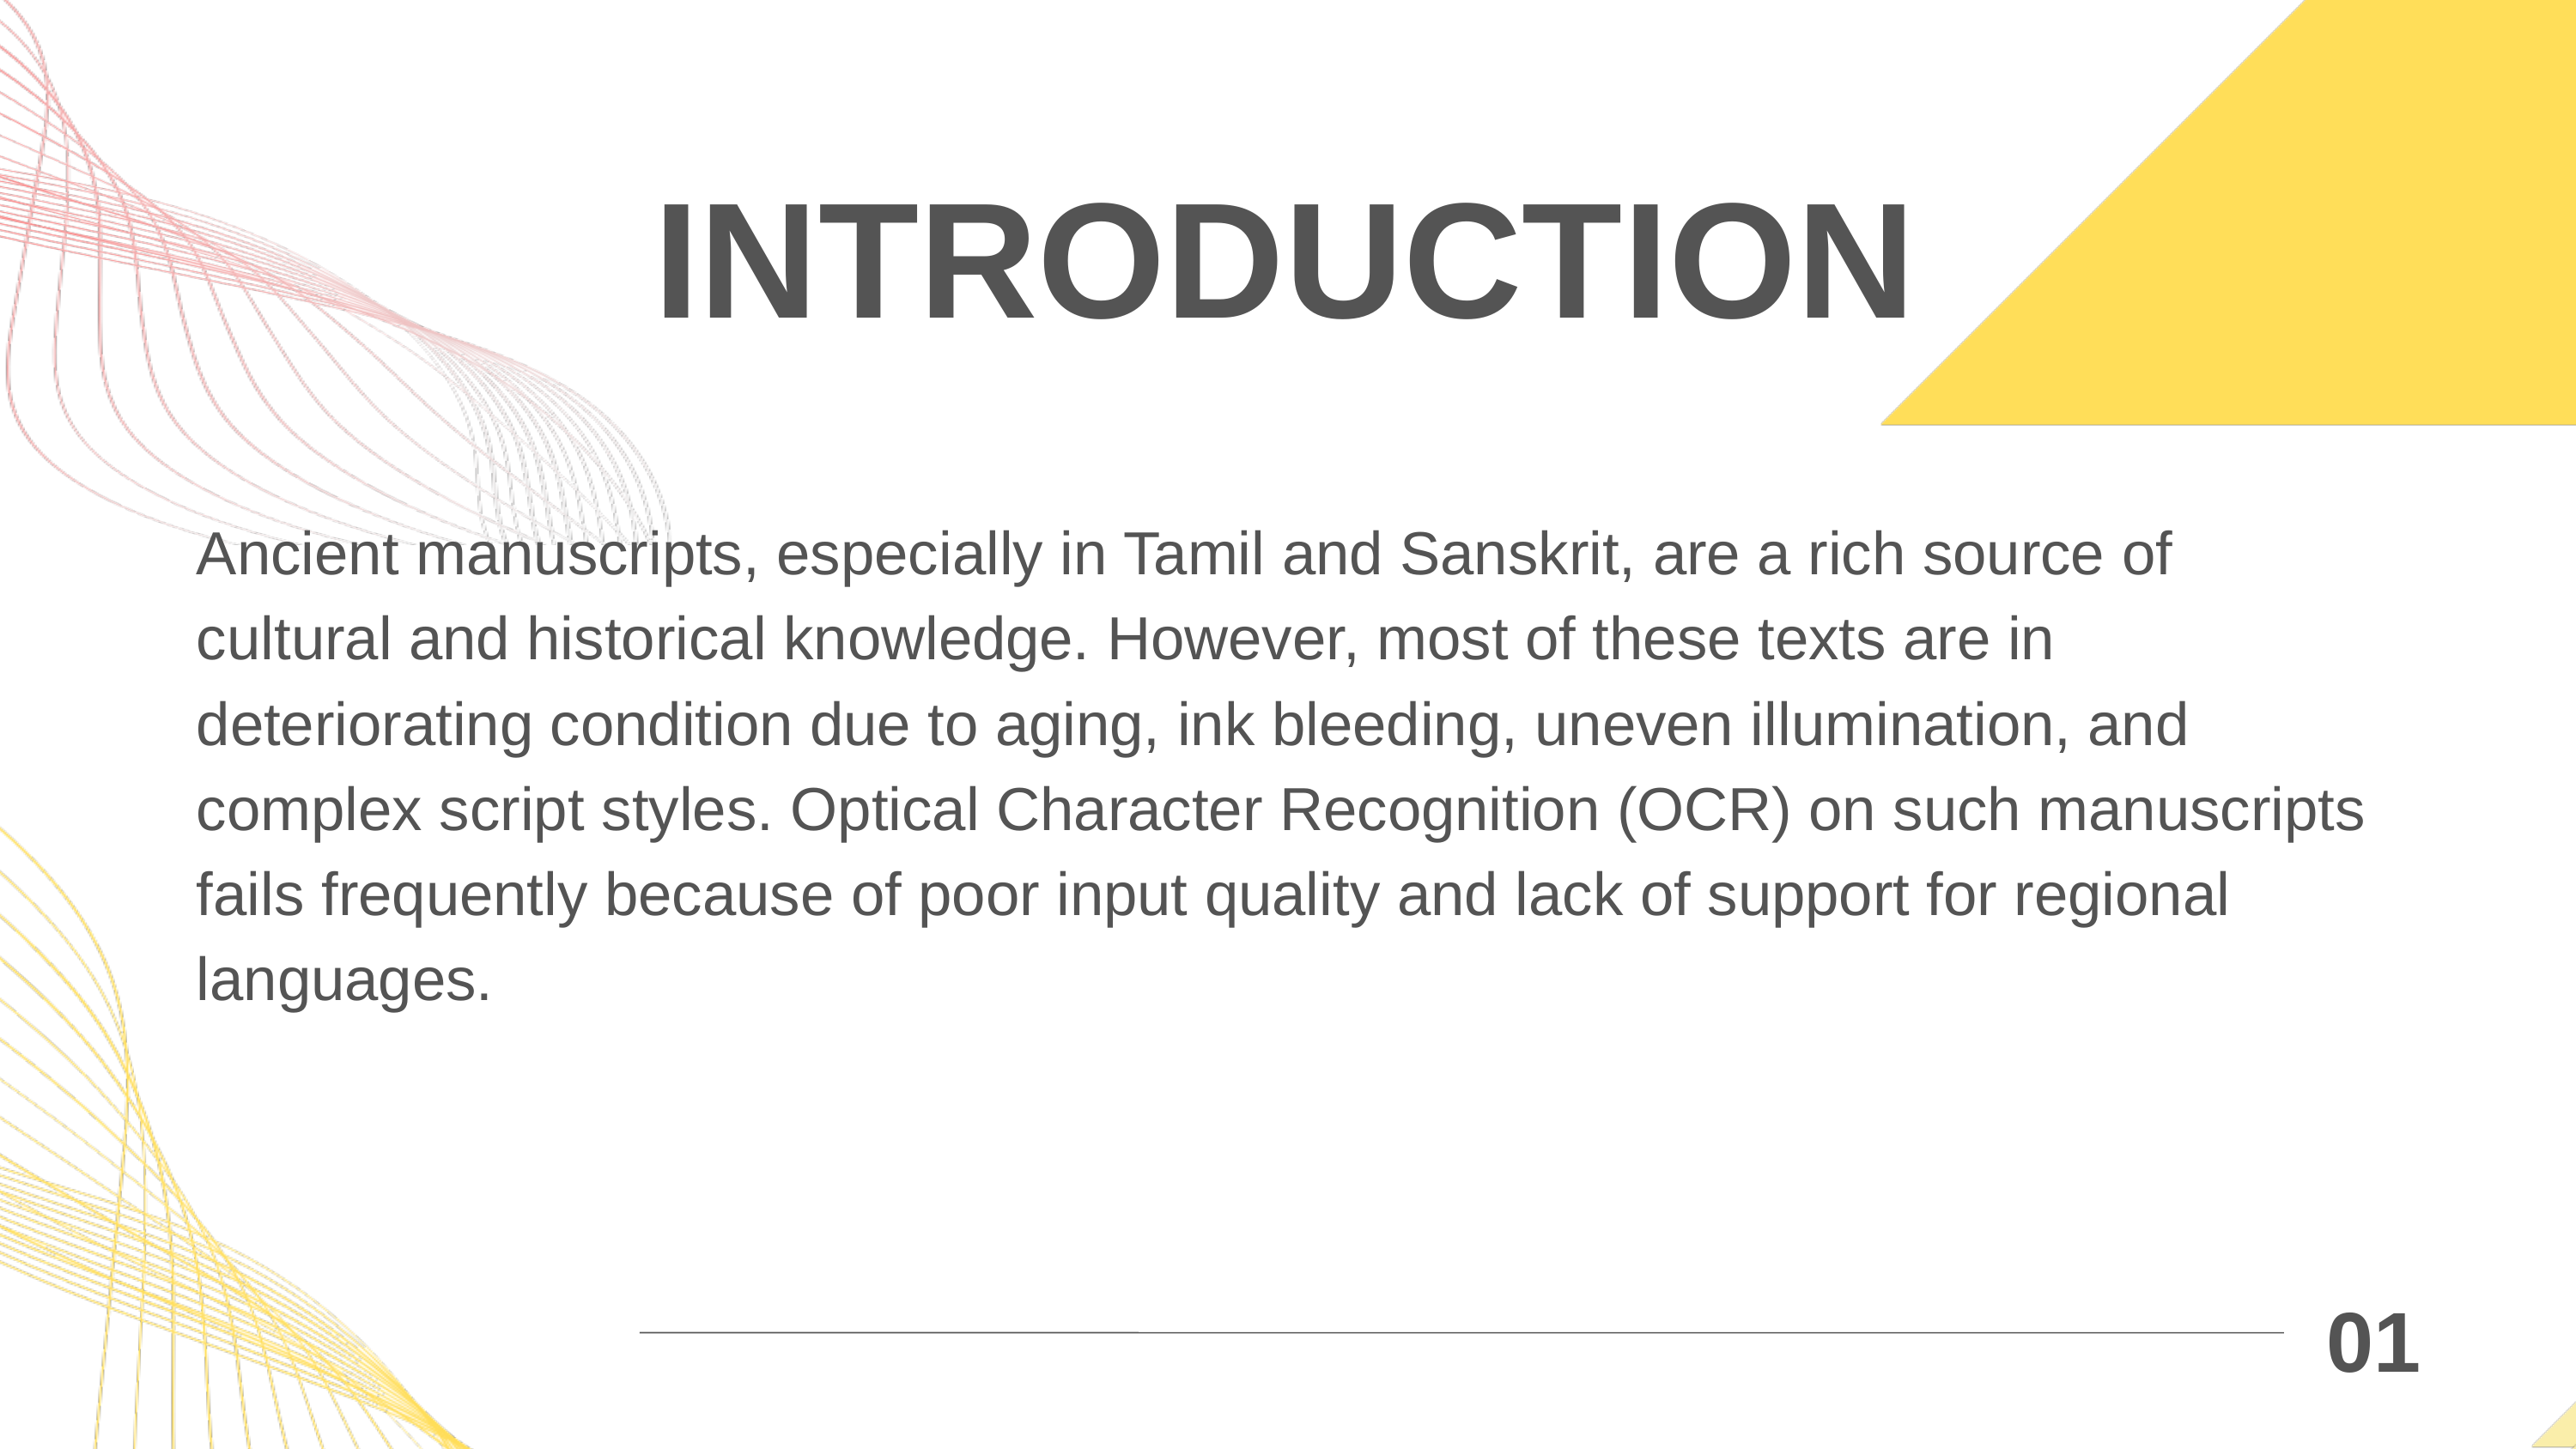

INTRODUCTION

Ancient manuscripts, especially in Tamil and Sanskrit, are a rich source of cultural and historical knowledge. However, most of these texts are in deteriorating condition due to aging, ink bleeding, uneven illumination, and complex script styles. Optical Character Recognition (OCR) on such manuscripts fails frequently because of poor input quality and lack of support for regional languages.

01